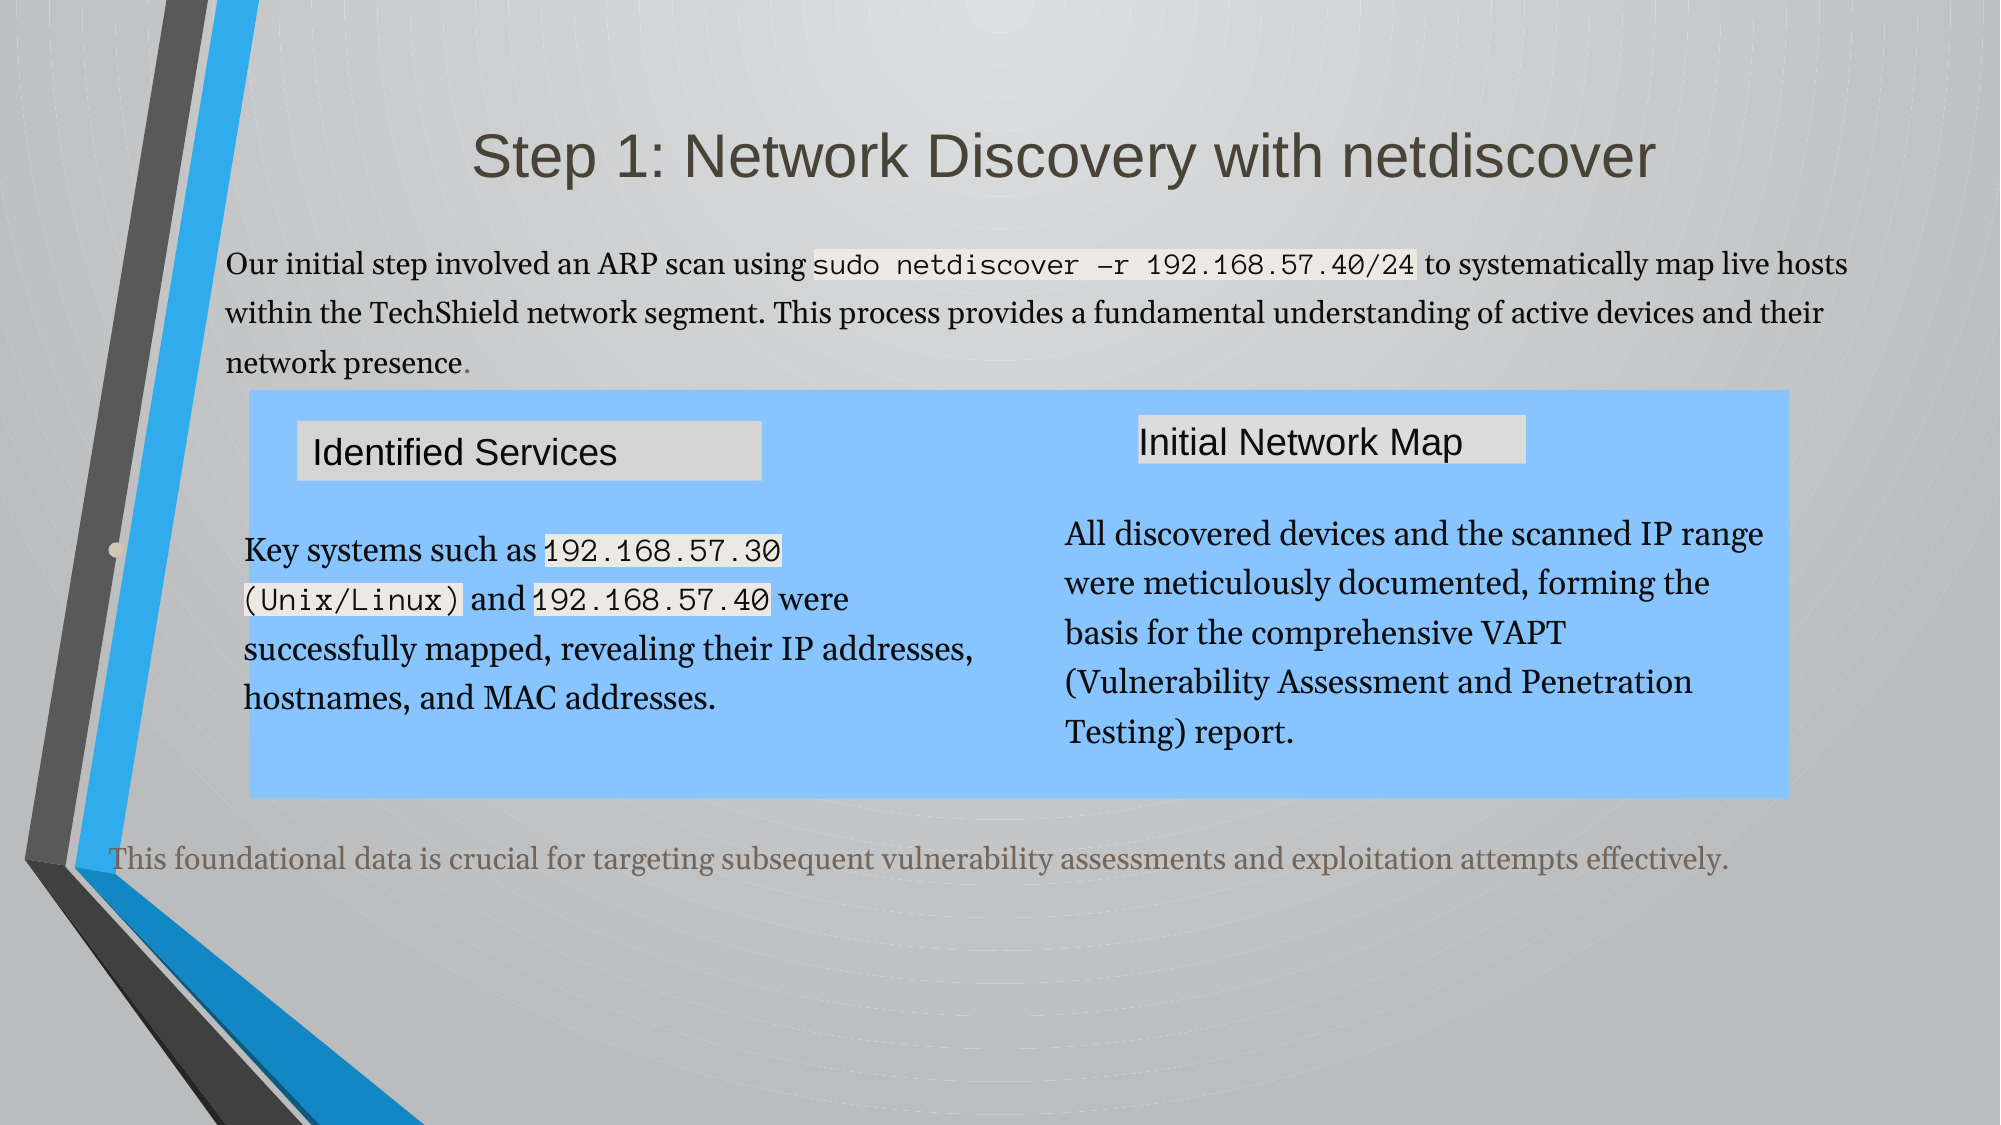

# Step 1: Network Discovery with netdiscover
Our initial step involved an ARP scan using sudo netdiscover -r 192.168.57.40/24 to systematically map live hosts within the TechShield network segment. This process provides a fundamental understanding of active devices and their network presence.

Initial Network Map

Identified Services
All discovered devices and the scanned IP range were meticulously documented, forming the basis for the comprehensive VAPT (Vulnerability Assessment and Penetration Testing) report.
Key systems such as 192.168.57.30 (Unix/Linux) and 192.168.57.40 were successfully mapped, revealing their IP addresses, hostnames, and MAC addresses.

This foundational data is crucial for targeting subsequent vulnerability assessments and exploitation attempts effectively.